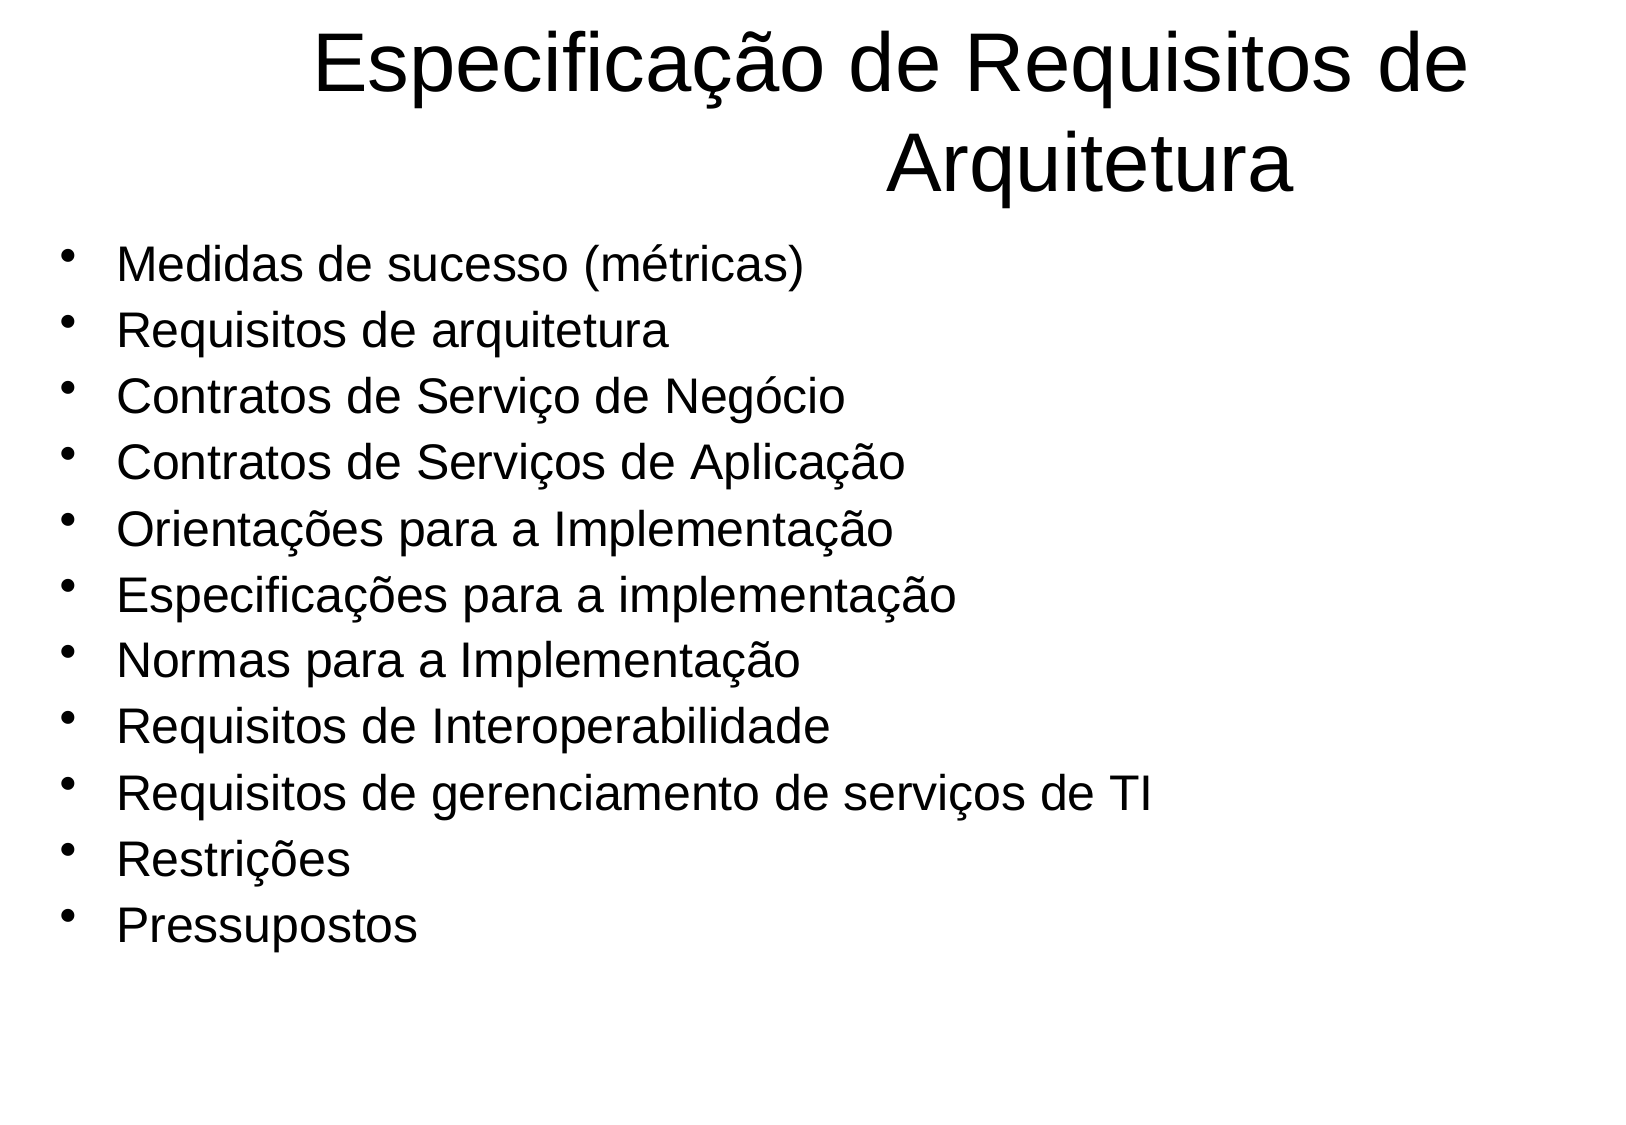

# Especificação de Requisitos de  Arquitetura
Medidas de sucesso (métricas)
Requisitos de arquitetura
Contratos de Serviço de Negócio
Contratos de Serviços de Aplicação
Orientações para a Implementação
Especificações para a implementação
Normas para a Implementação
Requisitos de Interoperabilidade
Requisitos de gerenciamento de serviços de TI
Restrições
Pressupostos